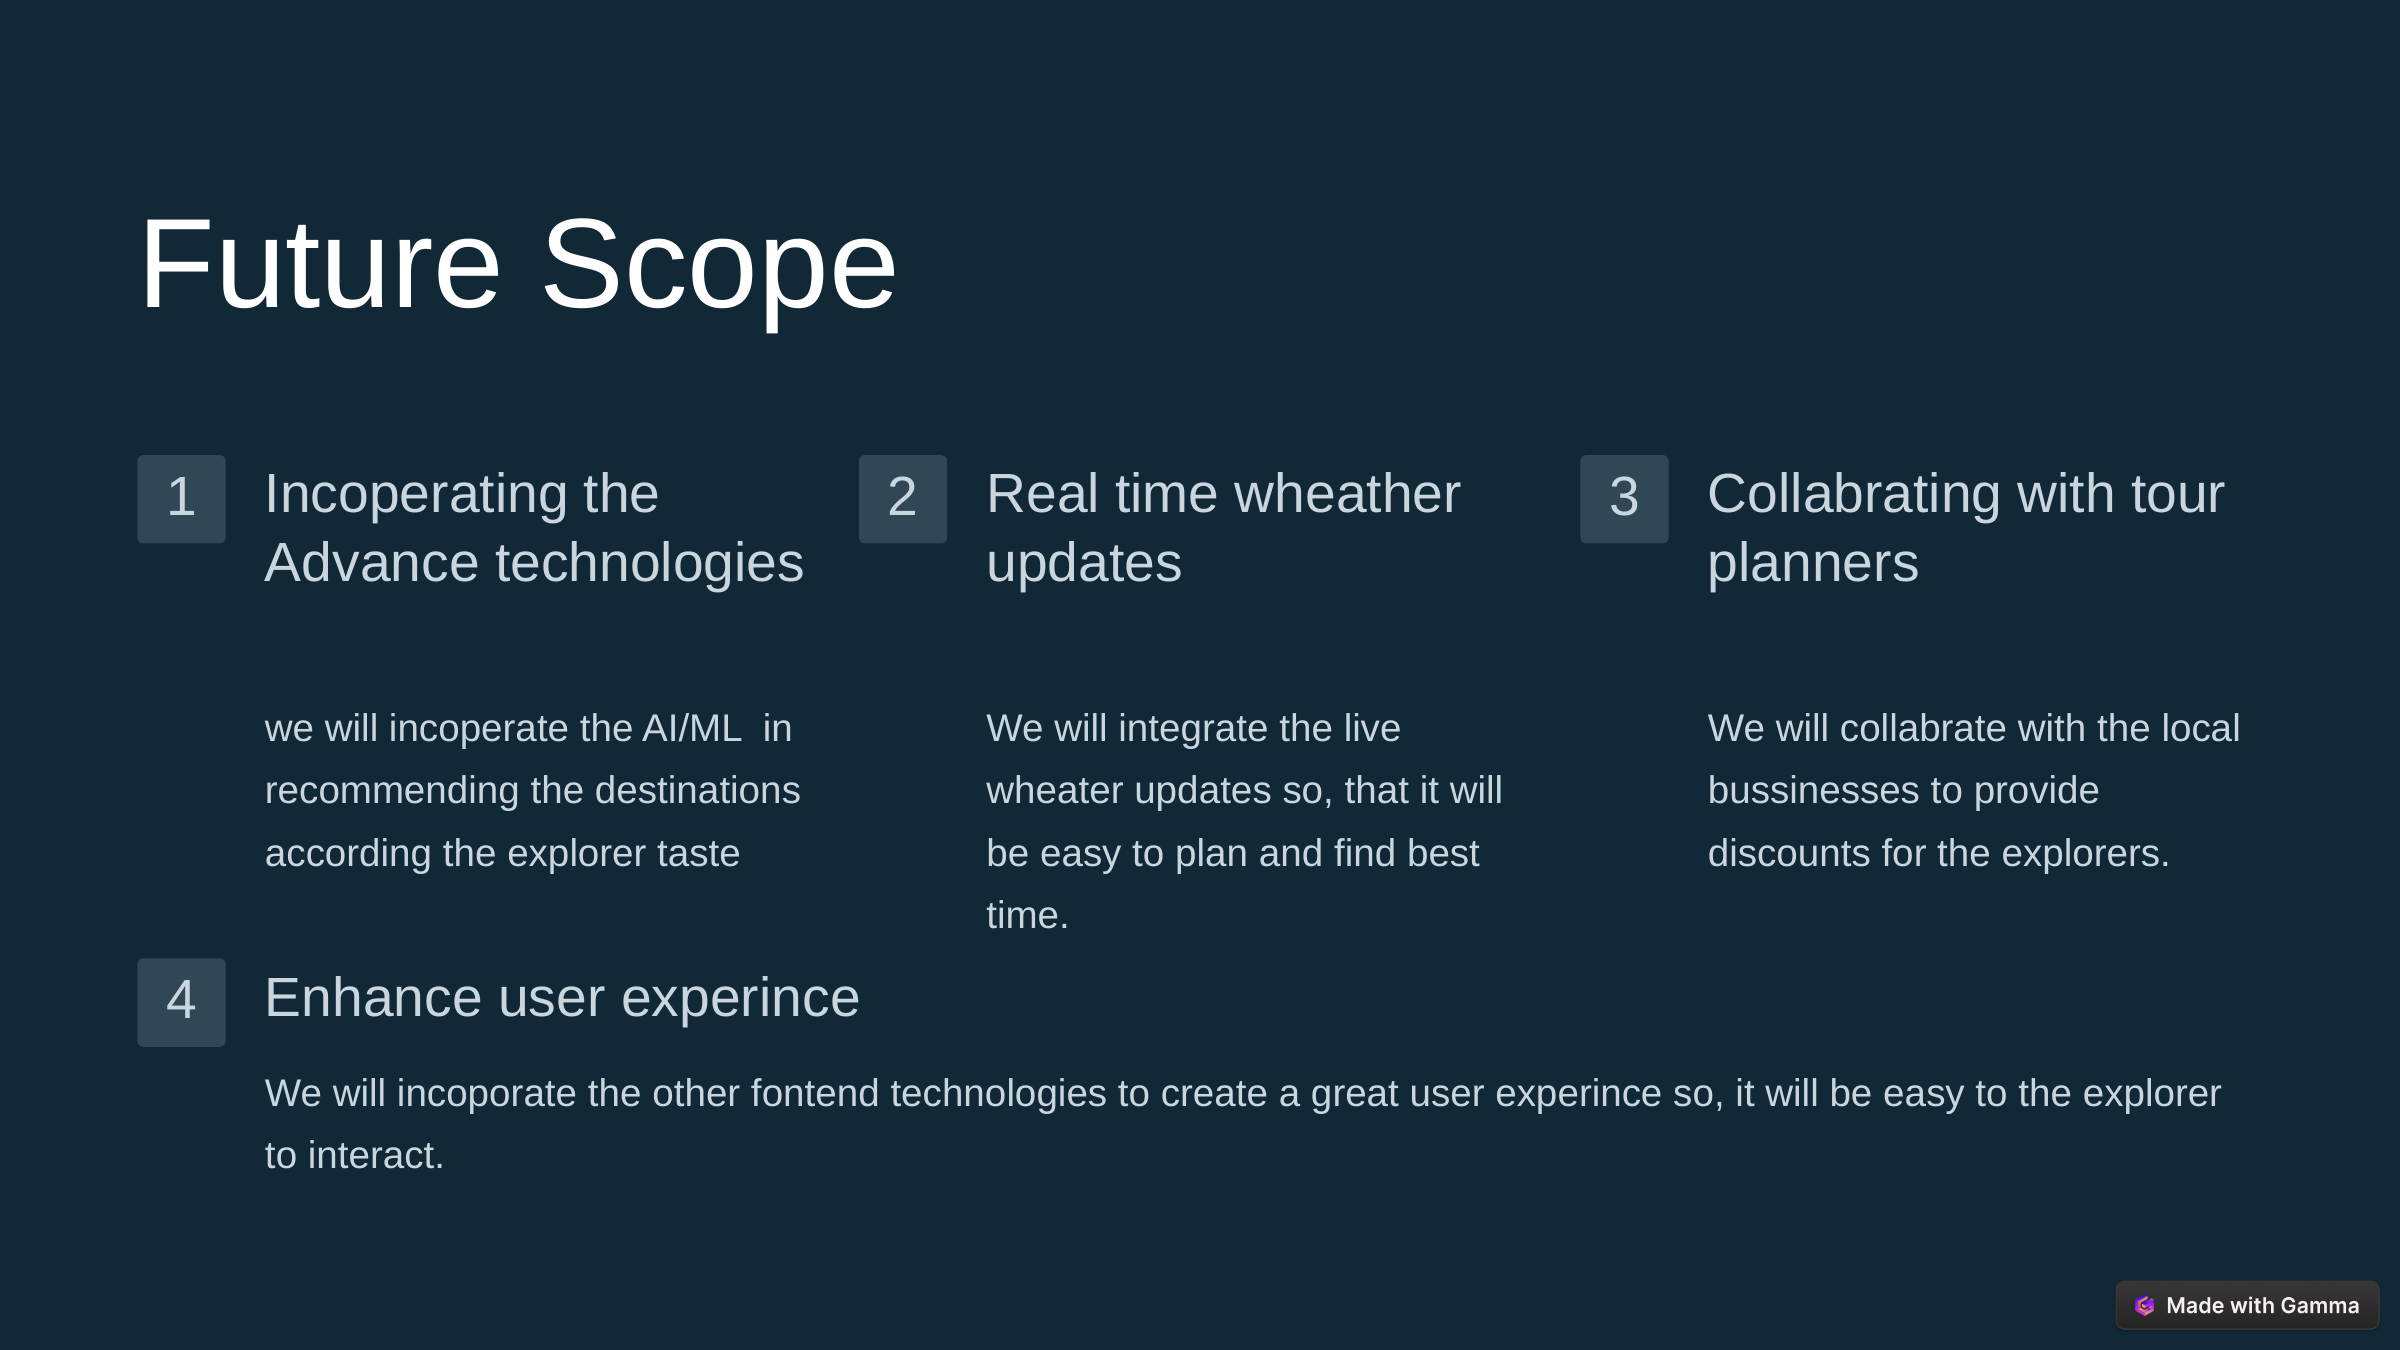

Future Scope

Incoperating the Advance technologies

Real time wheather updates

Collabrating with tour planners
1
2
3
we will incoperate the AI/ML  in recommending the destinations according the explorer taste
We will integrate the live wheater updates so, that it will be easy to plan and find best time.
We will collabrate with the local bussinesses to provide discounts for the explorers.

Enhance user experince
4
We will incoporate the other fontend technologies to create a great user experince so, it will be easy to the explorer to interact.